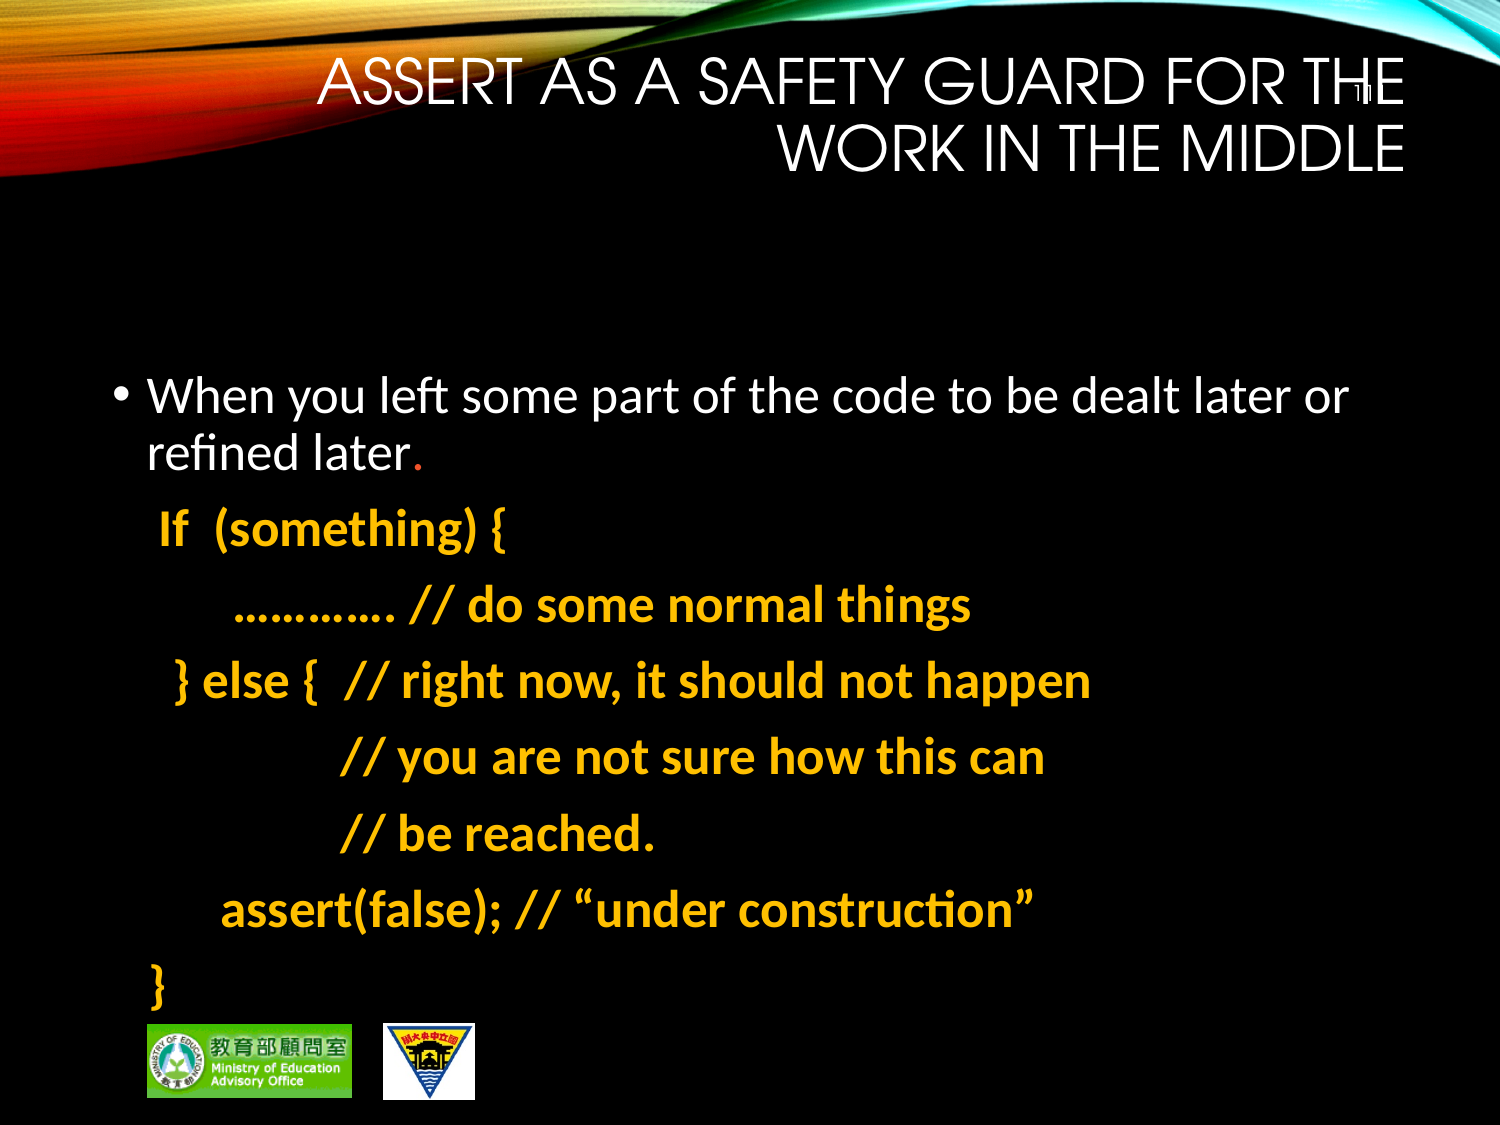

# ASSERT as a safety guard for the work in the middle
111
When you left some part of the code to be dealt later or refined later.
	 If  (something) {
          …………. // do some normal things
     } else {  // right now, it should not happen
                   // you are not sure how this can
                   // be reached.
         assert(false); // “under construction”
   }